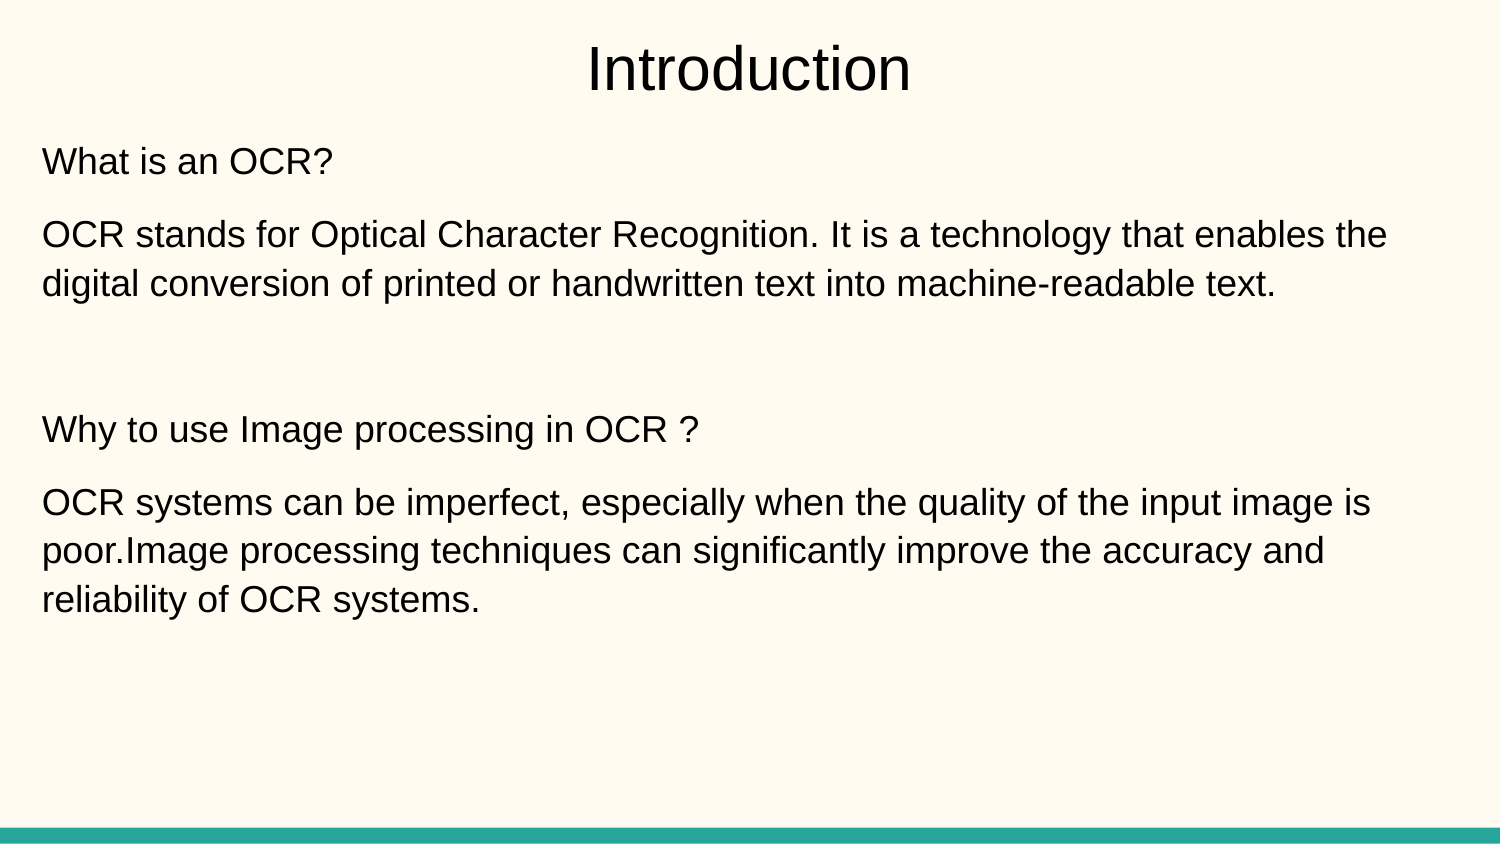

# Introduction
What is an OCR?
OCR stands for Optical Character Recognition. It is a technology that enables the digital conversion of printed or handwritten text into machine-readable text.

Why to use Image processing in OCR ?
OCR systems can be imperfect, especially when the quality of the input image is poor.Image processing techniques can significantly improve the accuracy and reliability of OCR systems.